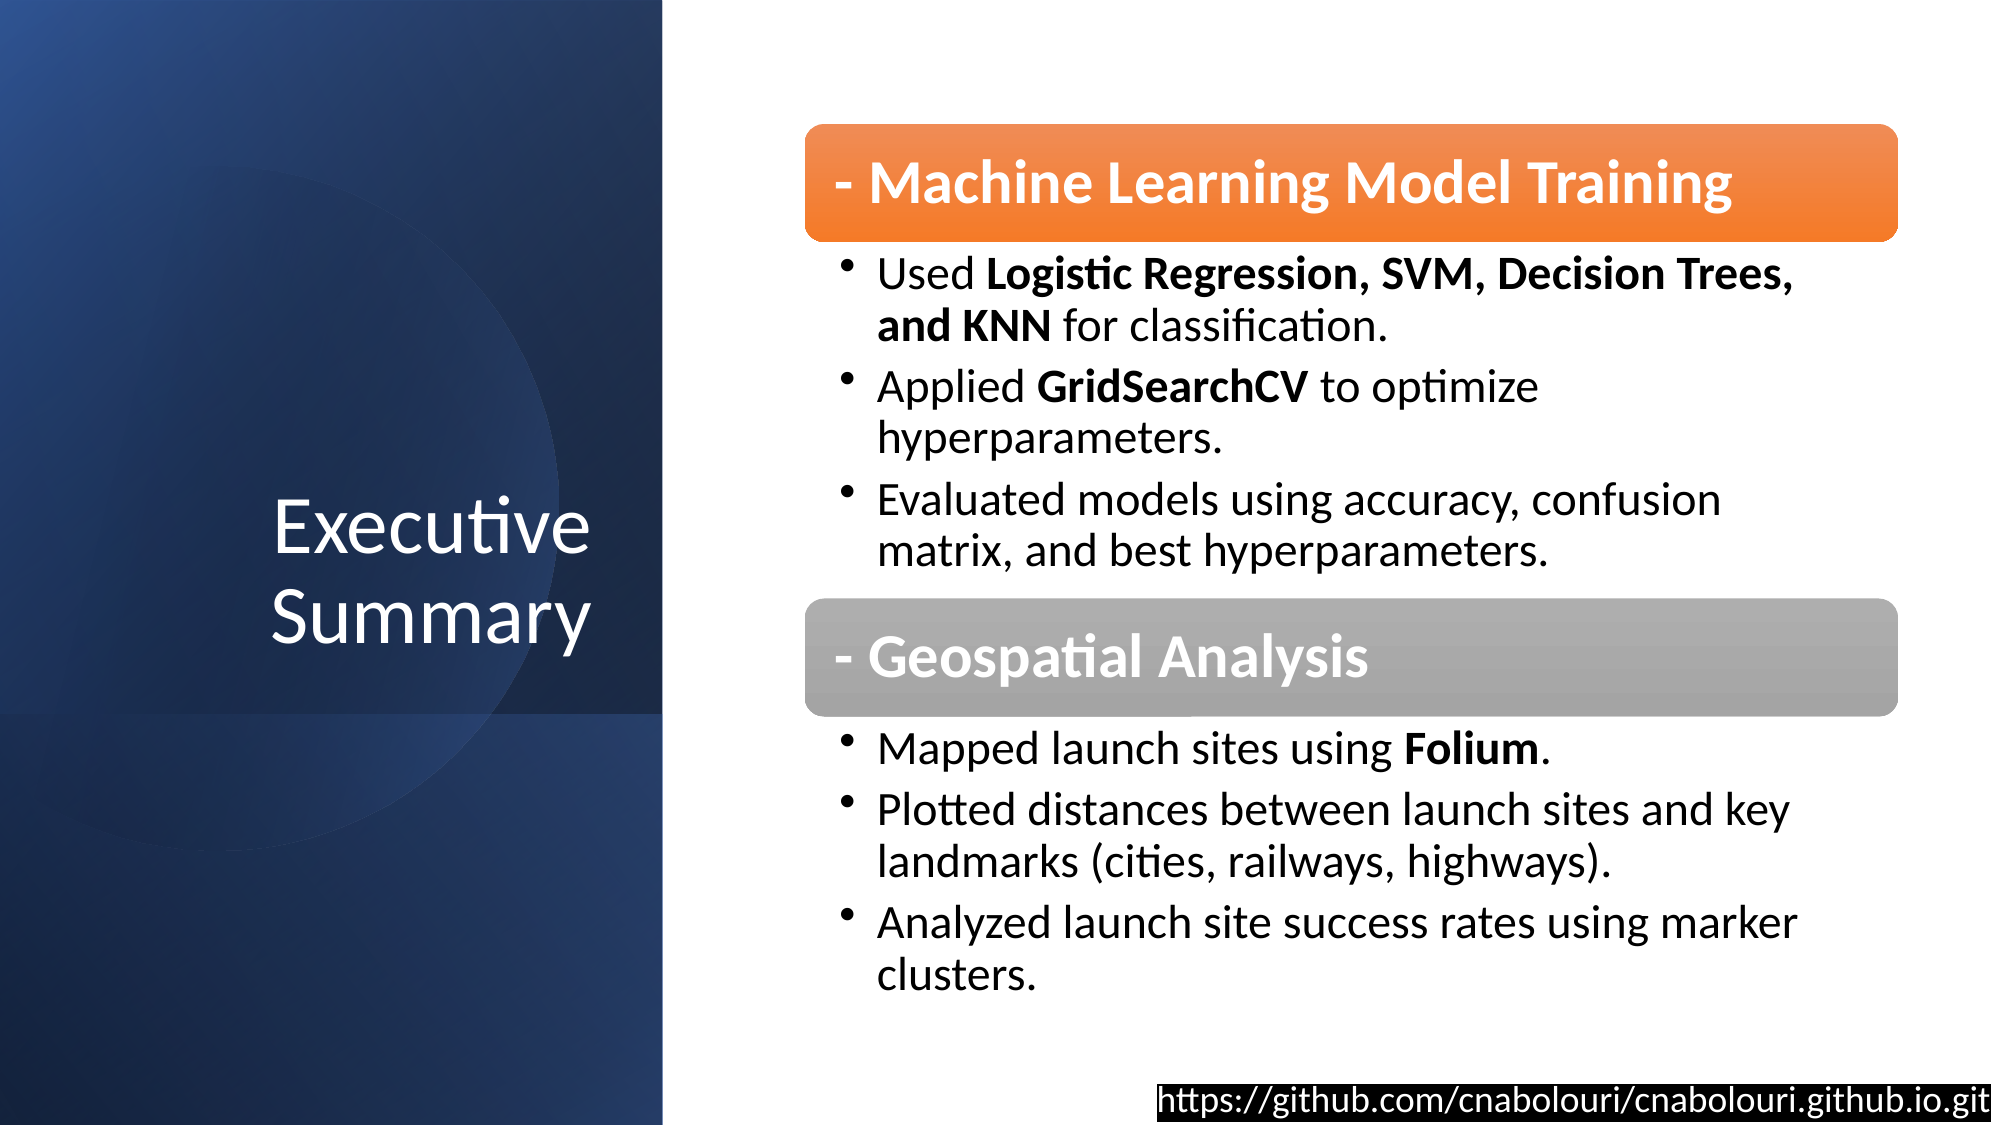

- Machine Learning Model Training
Used Logistic Regression, SVM, Decision Trees, and KNN for classification.
Applied GridSearchCV to optimize hyperparameters.
Evaluated models using accuracy, confusion matrix, and best hyperparameters.
- Geospatial Analysis
Mapped launch sites using Folium.
Plotted distances between launch sites and key landmarks (cities, railways, highways).
Analyzed launch site success rates using marker clusters.

# Executive Summary

4
https://github.com/cnabolouri/cnabolouri.github.io.git